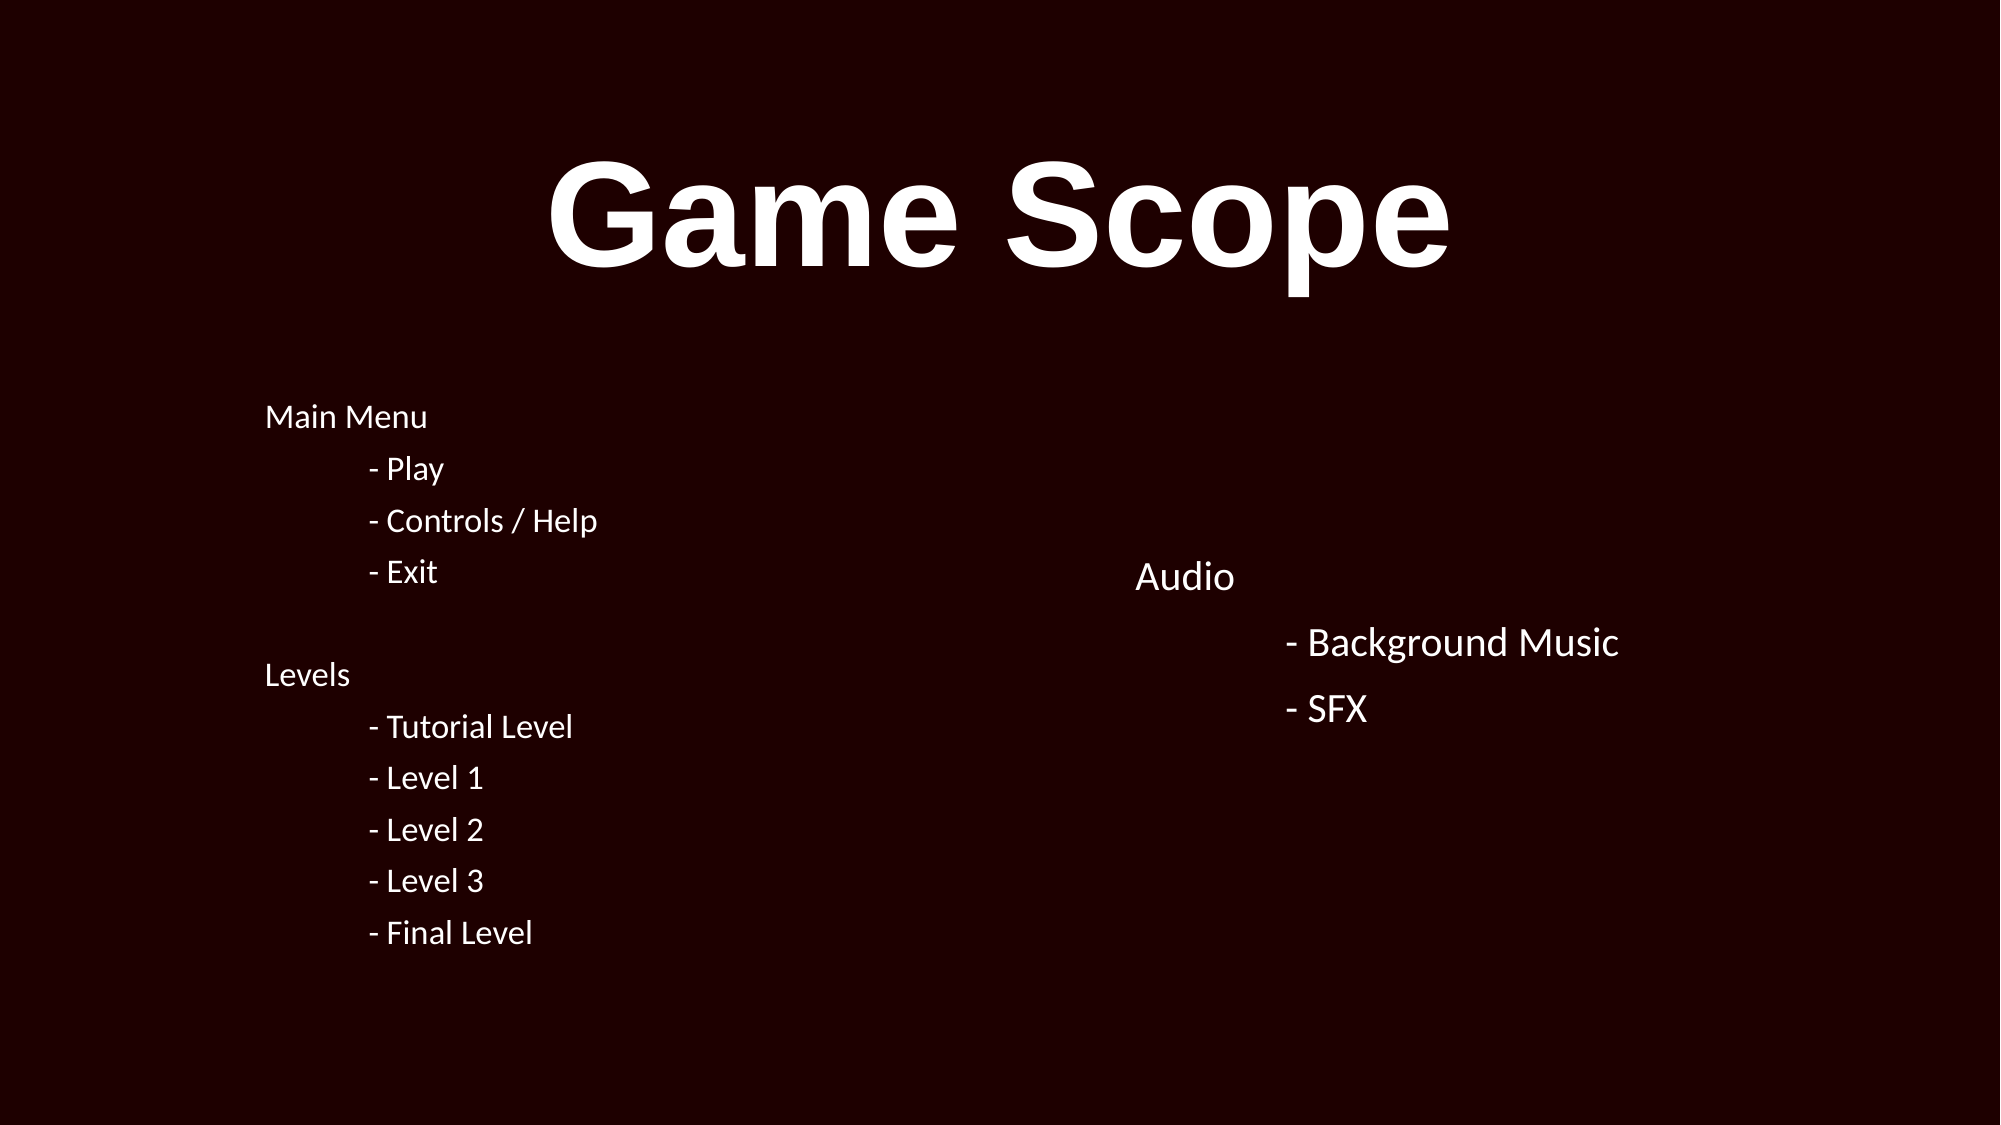

# Game Scope
Main Menu
	- Play
	- Controls / Help
	- Exit

Levels
	- Tutorial Level
	- Level 1
	- Level 2
	- Level 3
	- Final Level

Audio
	- Background Music
	- SFX